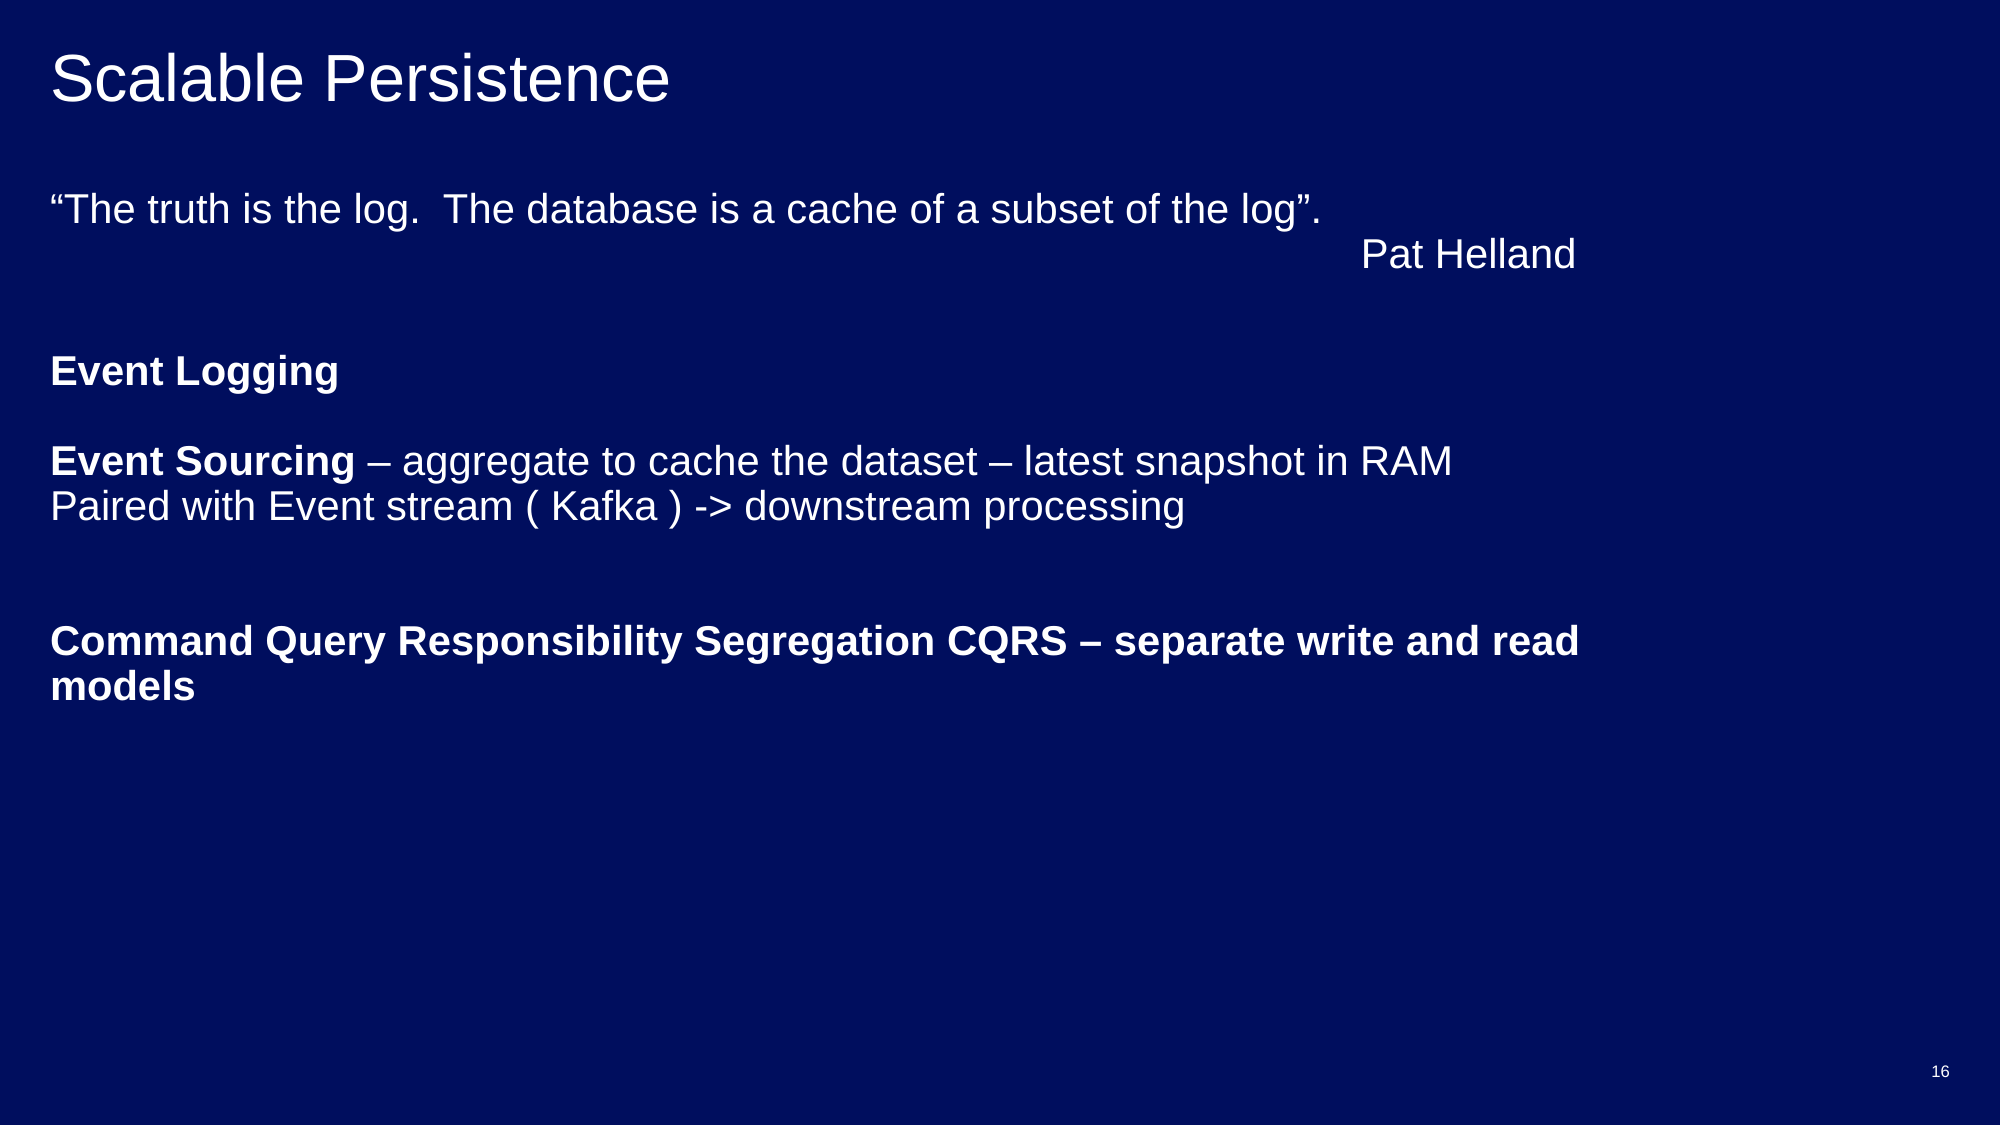

# Scalable Persistence “The truth is the log.  The database is a cache of a subset of the log”. Pat Helland Event Logging Event Sourcing – aggregate to cache the dataset – latest snapshot in RAM Paired with Event stream ( Kafka ) -> downstream processing Command Query Responsibility Segregation CQRS – separate write and read models

16